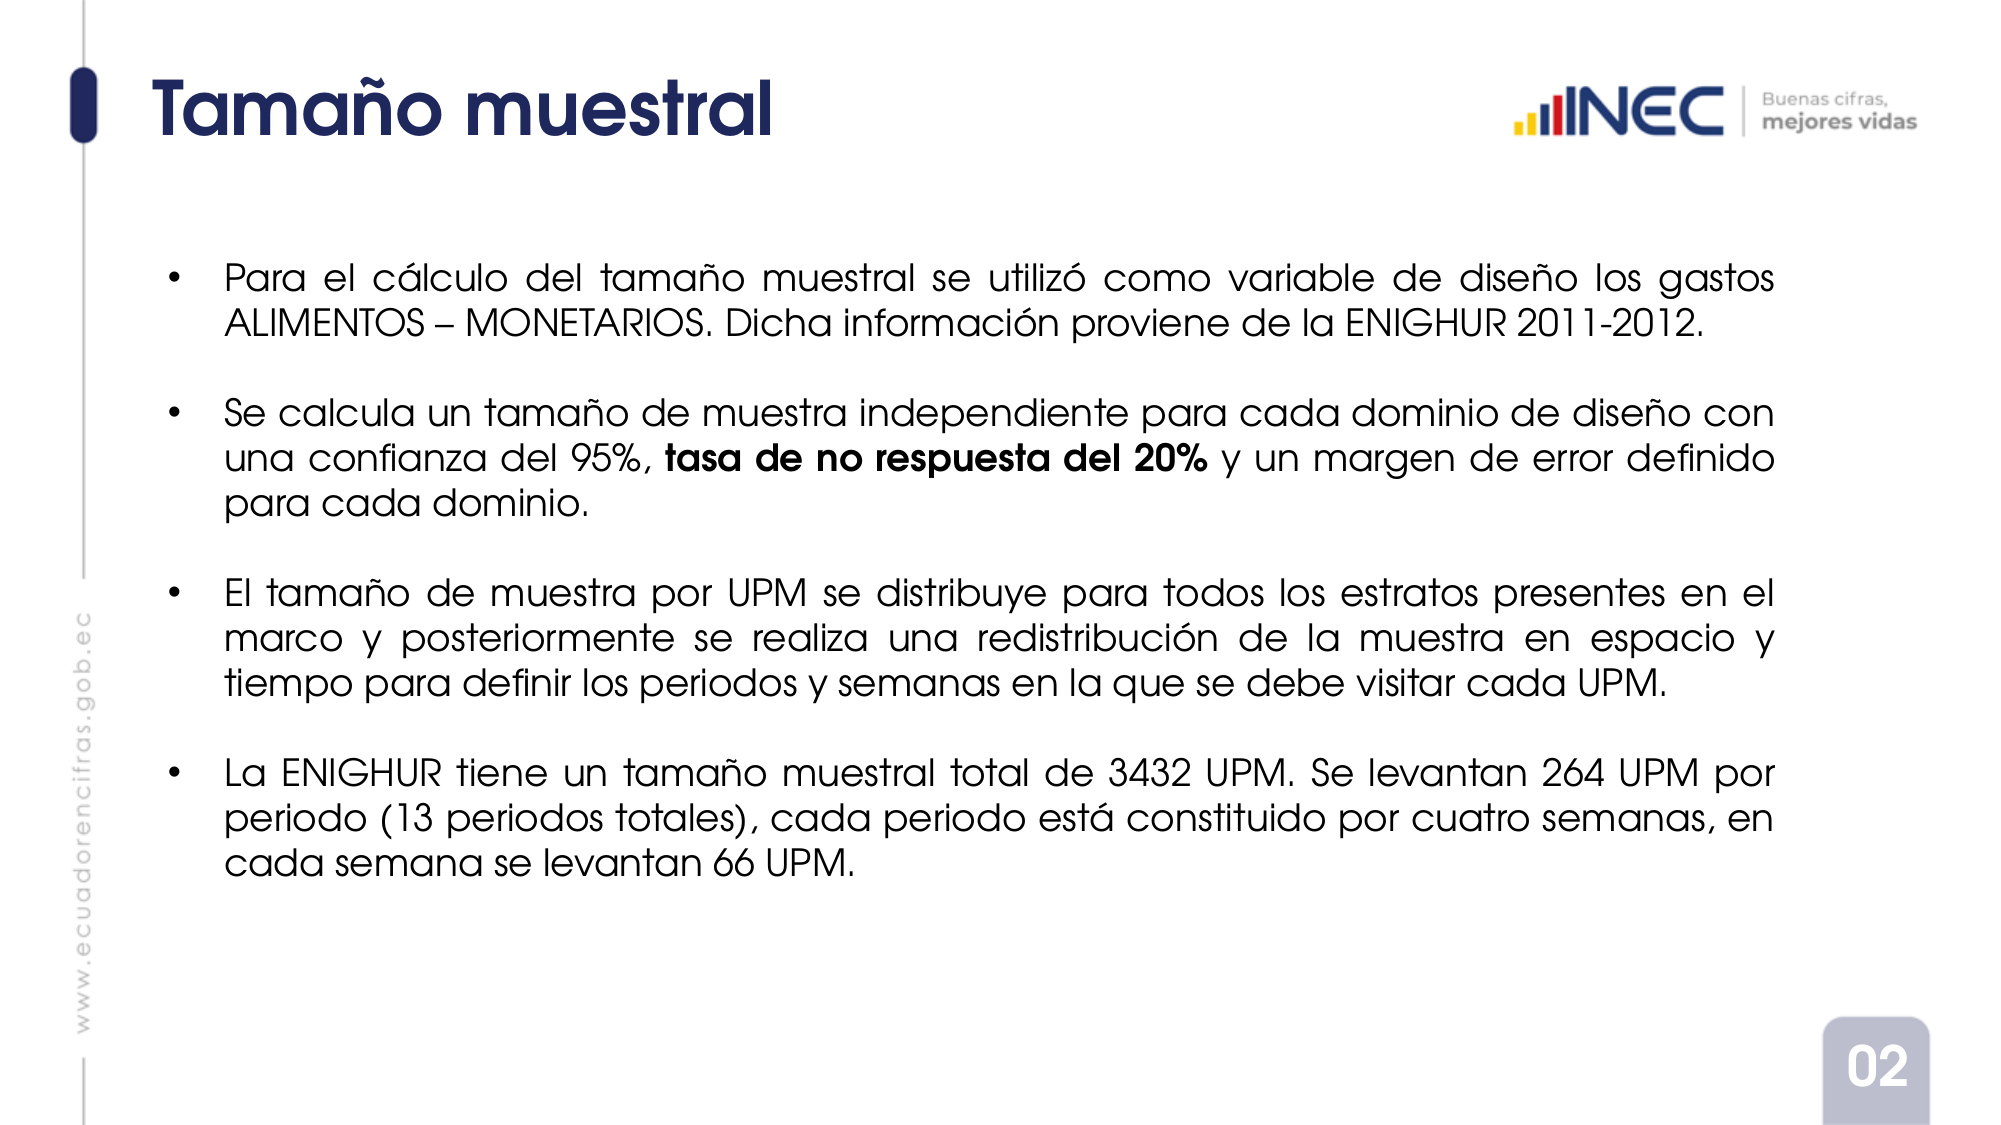

# Tamaño muestral

Para el cálculo del tamaño muestral se utilizó como variable de diseño los gastos ALIMENTOS – MONETARIOS. Dicha información proviene de la ENIGHUR 2011-2012.

Se calcula un tamaño de muestra independiente para cada dominio de diseño con una confianza del 95%, tasa de no respuesta del 20% y un margen de error definido para cada dominio.

El tamaño de muestra por UPM se distribuye para todos los estratos presentes en el marco y posteriormente se realiza una redistribución de la muestra en espacio y tiempo para definir los periodos y semanas en la que se debe visitar cada UPM.

La ENIGHUR tiene un tamaño muestral total de 3432 UPM. Se levantan 264 UPM por periodo (13 periodos totales), cada periodo está constituido por cuatro semanas, en cada semana se levantan 66 UPM.

02